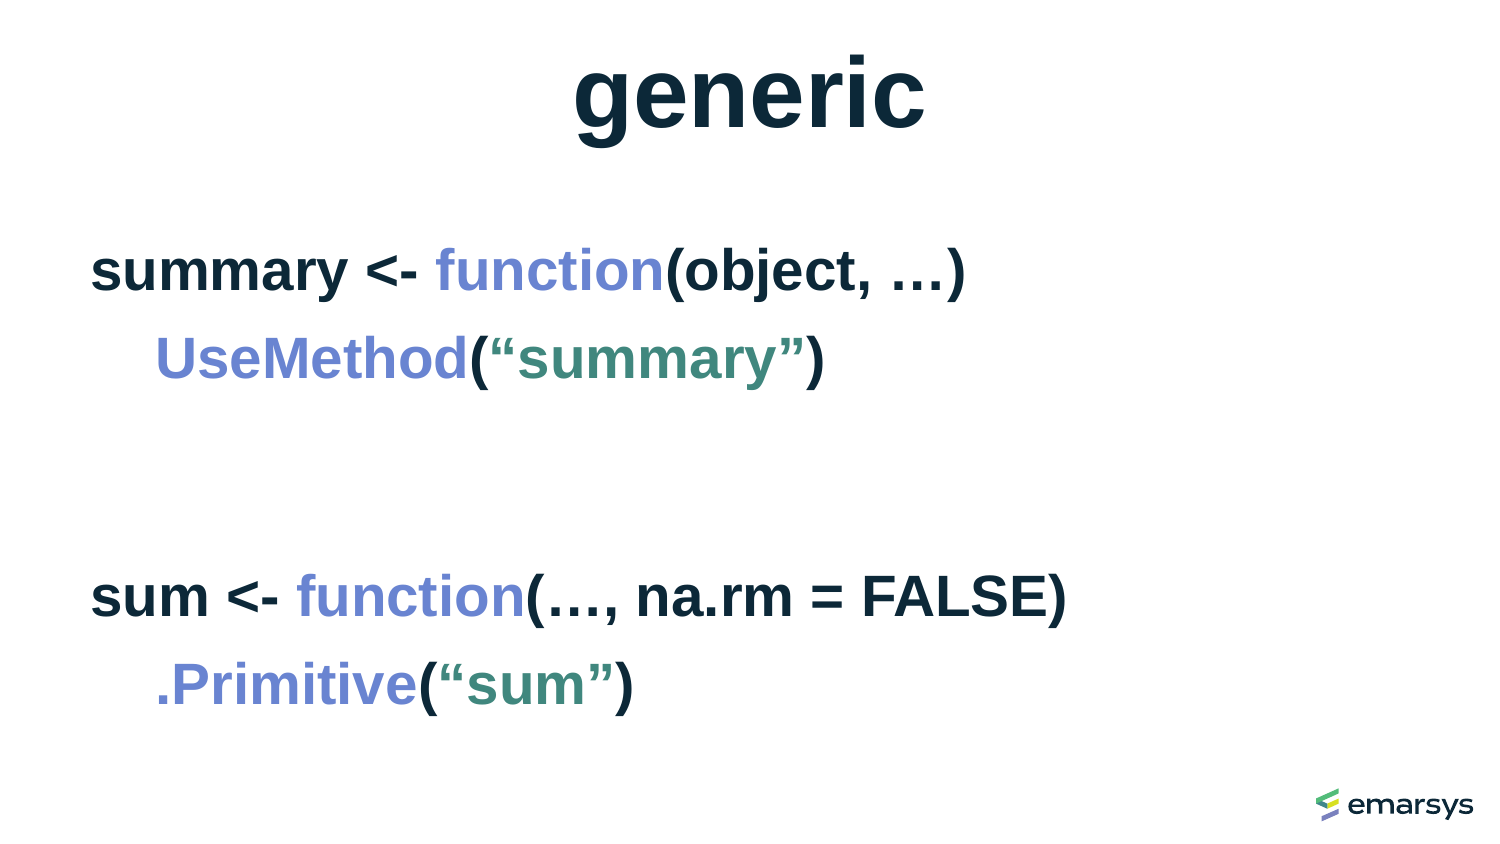

# generic
summary <- function(object, …)
    UseMethod(“summary”)

sum <- function(…, na.rm = FALSE)
    .Primitive(“sum”)